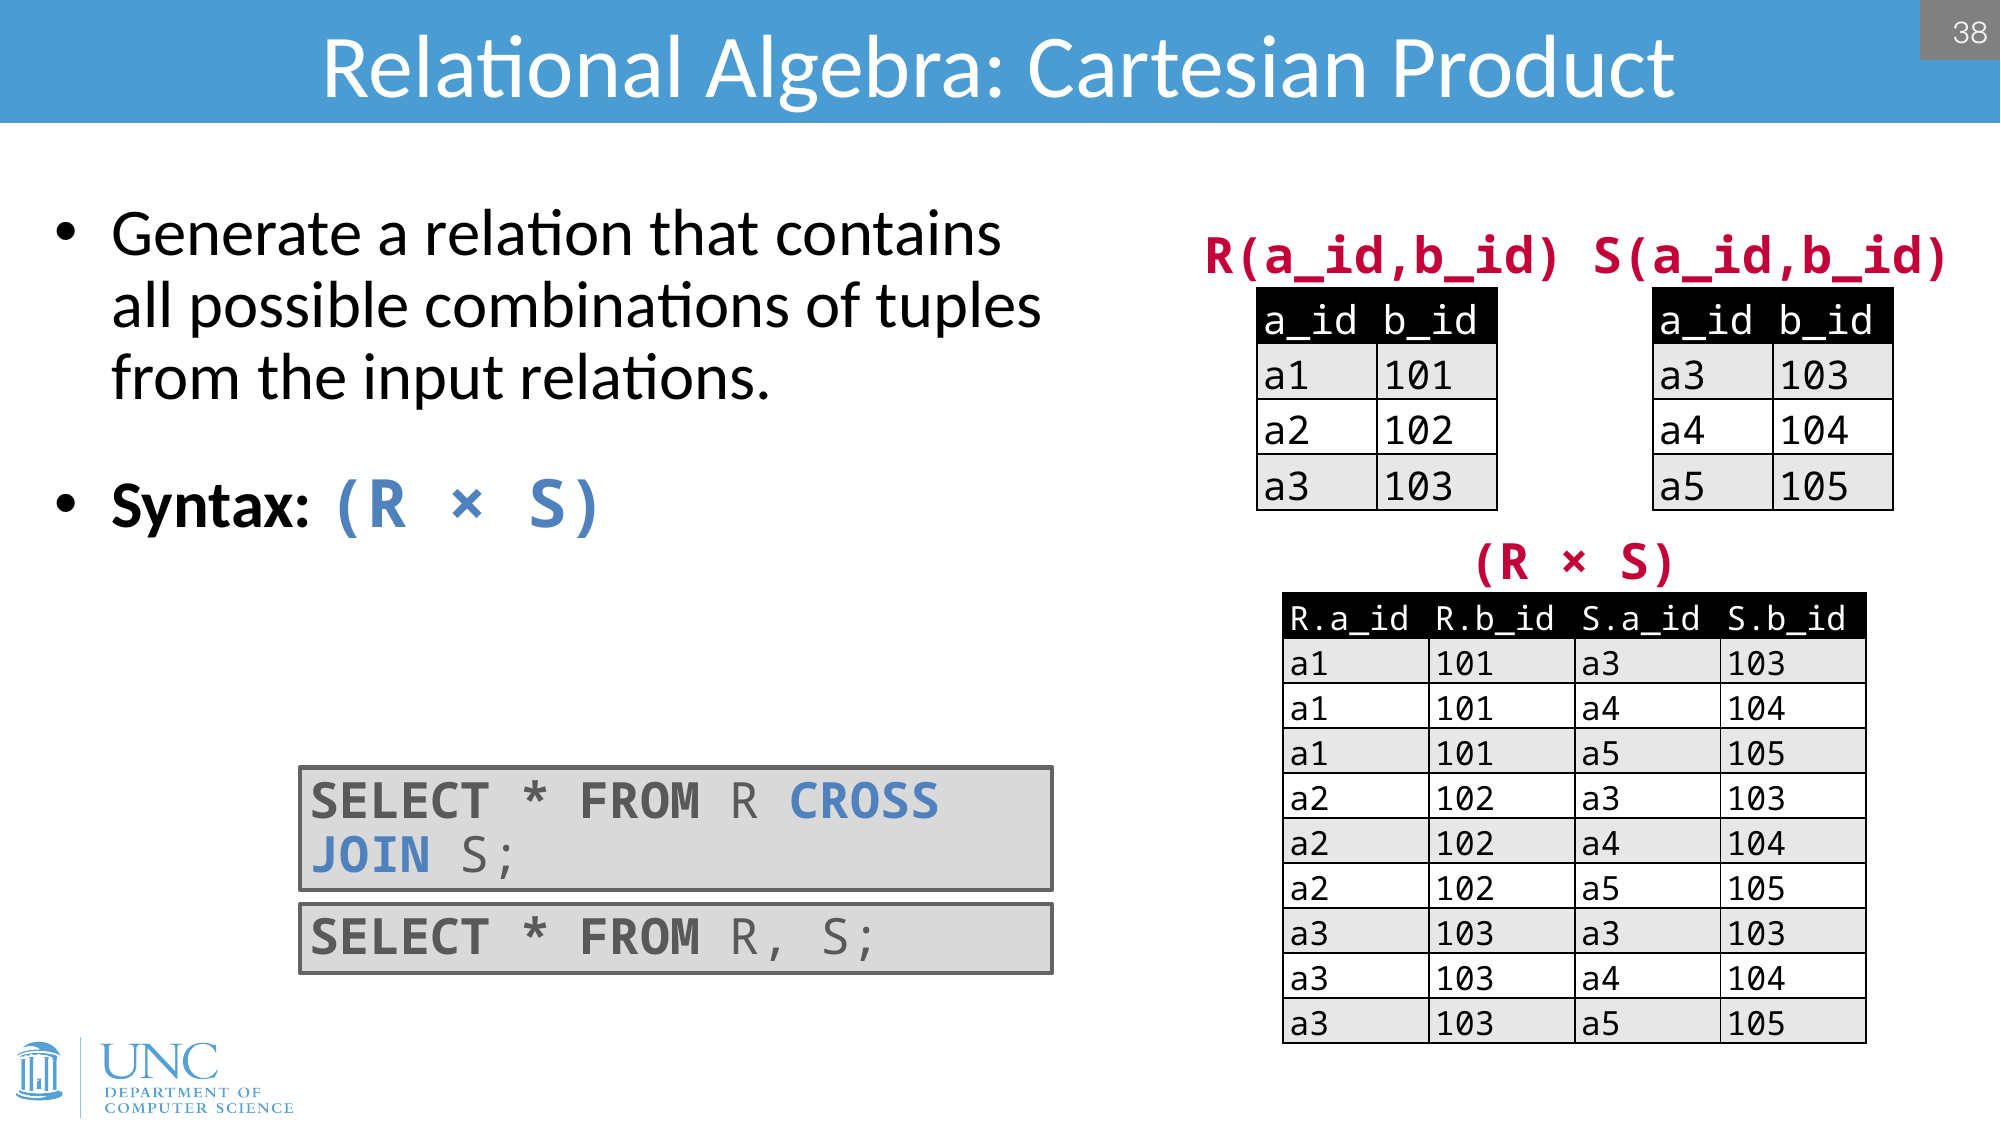

# Relational Algebra: Cartesian Product
38
Generate a relation that contains all possible combinations of tuples from the input relations.

Syntax: (R × S)
R(a_id,b_id)
S(a_id,b_id)
| a\_id | b\_id |
| --- | --- |
| a1 | 101 |
| a2 | 102 |
| a3 | 103 |
| a\_id | b\_id |
| --- | --- |
| a3 | 103 |
| a4 | 104 |
| a5 | 105 |
(R × S)
| R.a\_id | R.b\_id | S.a\_id | S.b\_id |
| --- | --- | --- | --- |
| a1 | 101 | a3 | 103 |
| a1 | 101 | a4 | 104 |
| a1 | 101 | a5 | 105 |
| a2 | 102 | a3 | 103 |
| a2 | 102 | a4 | 104 |
| a2 | 102 | a5 | 105 |
| a3 | 103 | a3 | 103 |
| a3 | 103 | a4 | 104 |
| a3 | 103 | a5 | 105 |
SELECT * FROM R CROSS JOIN S;
SELECT * FROM R, S;